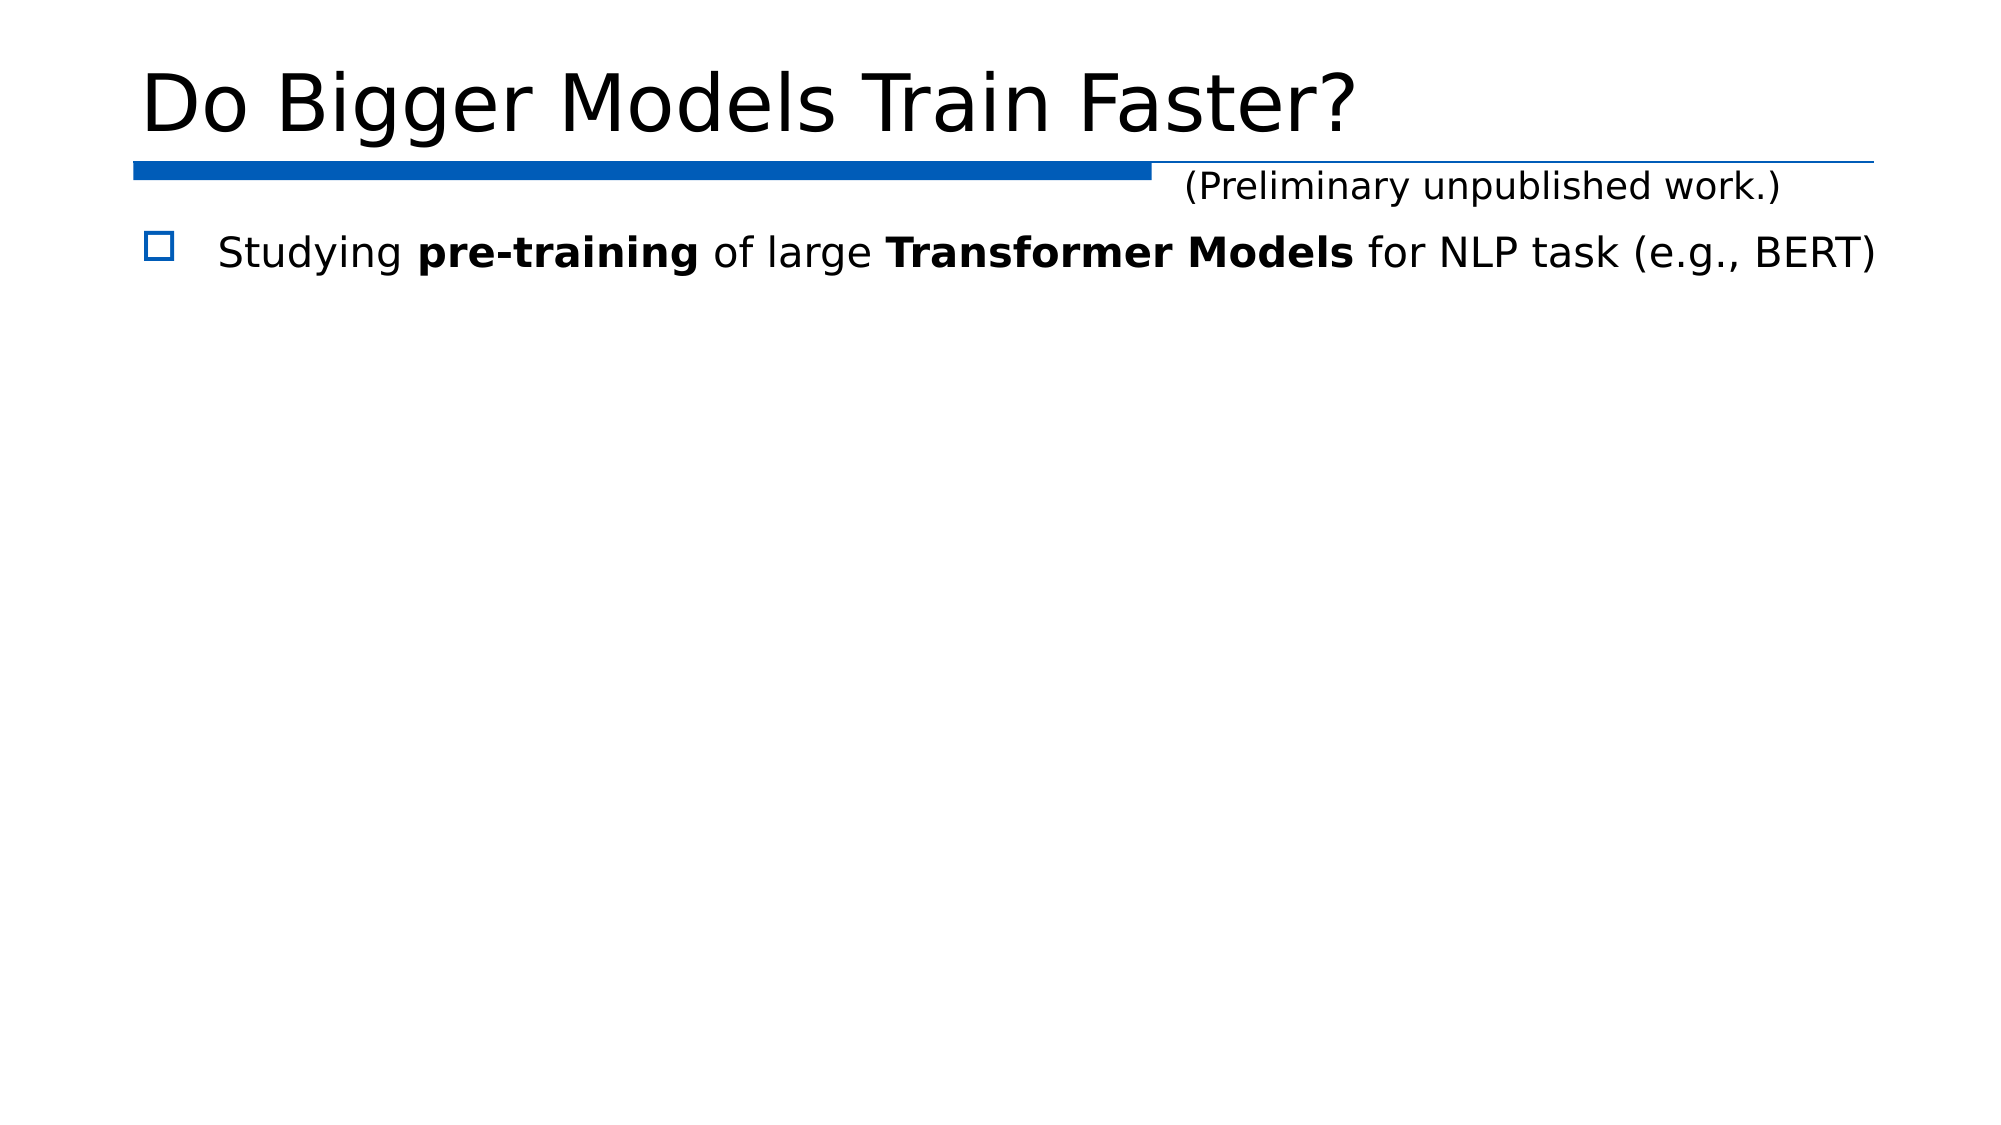

# Do Bigger Models Train Faster?
(Preliminary unpublished work.)
Studying pre-training of large Transformer Models for NLP task (e.g., BERT)

More Resilient to Lossy Compression